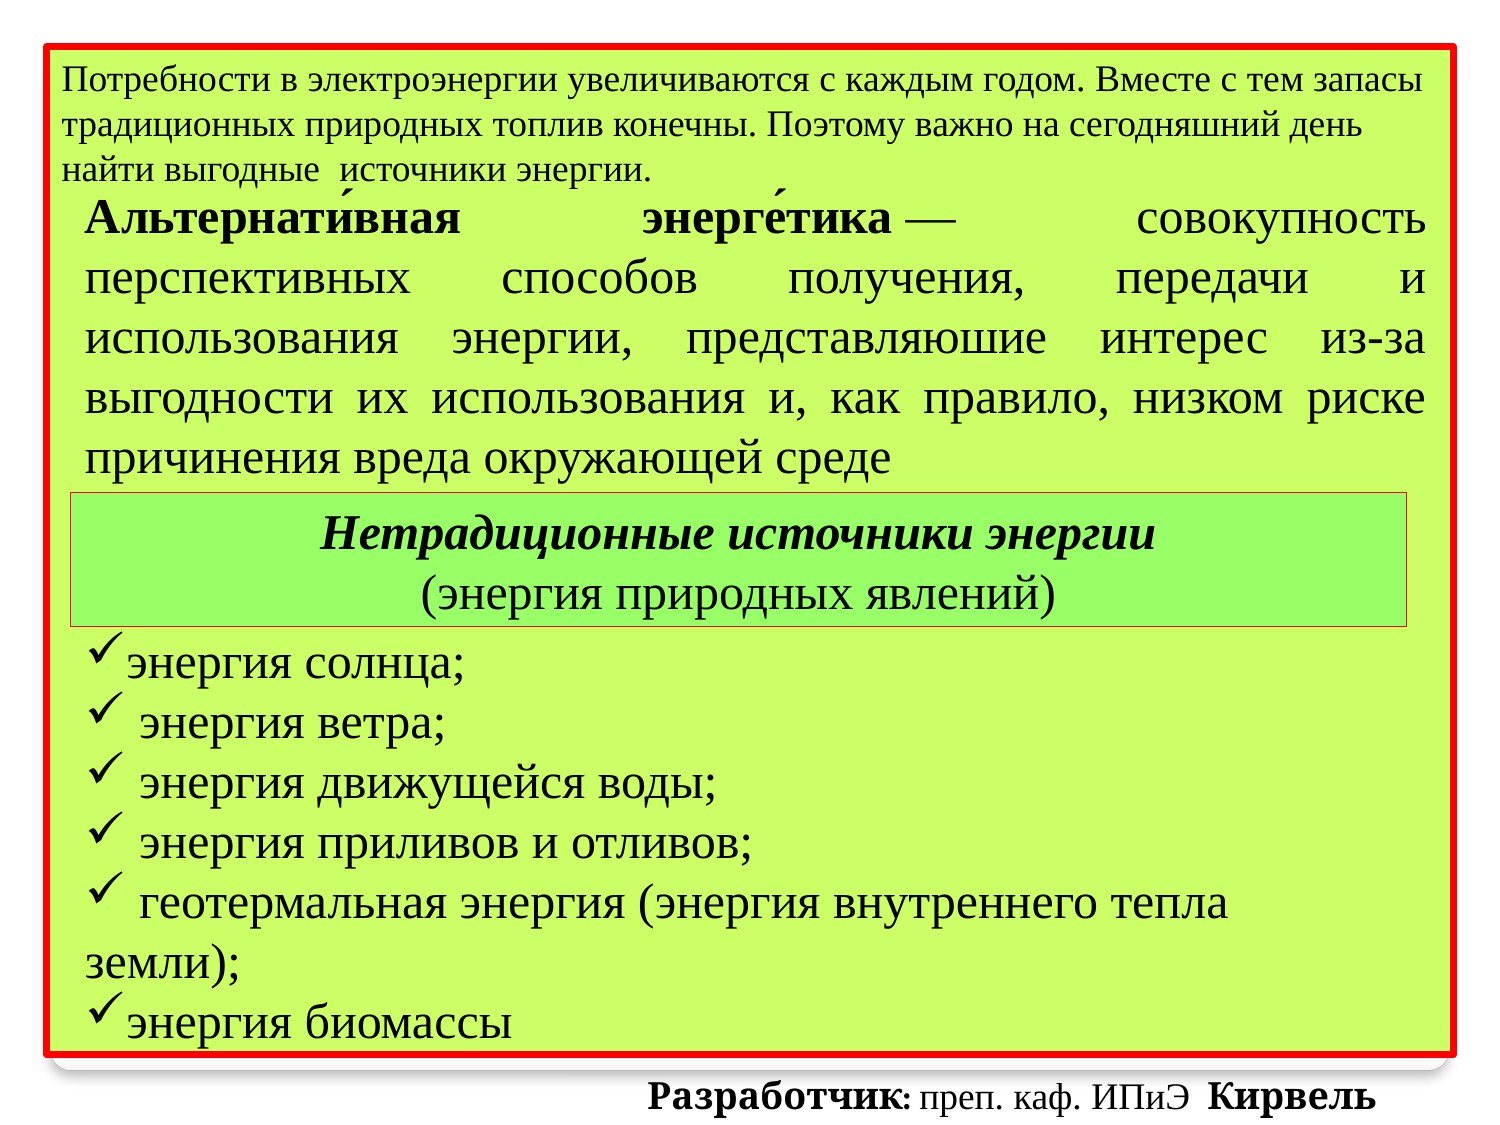

Потребности в электроэнергии увеличиваются с каждым годом. Вместе с тем запасы традиционных природных топлив конечны. Поэтому важно на сегодняшний день найти выгодные  источники энергии.
Альтернати́вная энерге́тика — совокупность перспективных способов получения, передачи и использования энергии, представляюшие интерес из-за выгодности их использования и, как правило, низком риске причинения вреда окружающей среде
Нетрадиционные источники энергии
 (энергия природных явлений)
энергия солнца;
 энергия ветра;
 энергия движущейся воды;
 энергия приливов и отливов;
 геотермальная энергия (энергия внутреннего тепла земли);
энергия биомассы
Разработчик: преп. каф. ИПиЭ  Кирвель П.И.